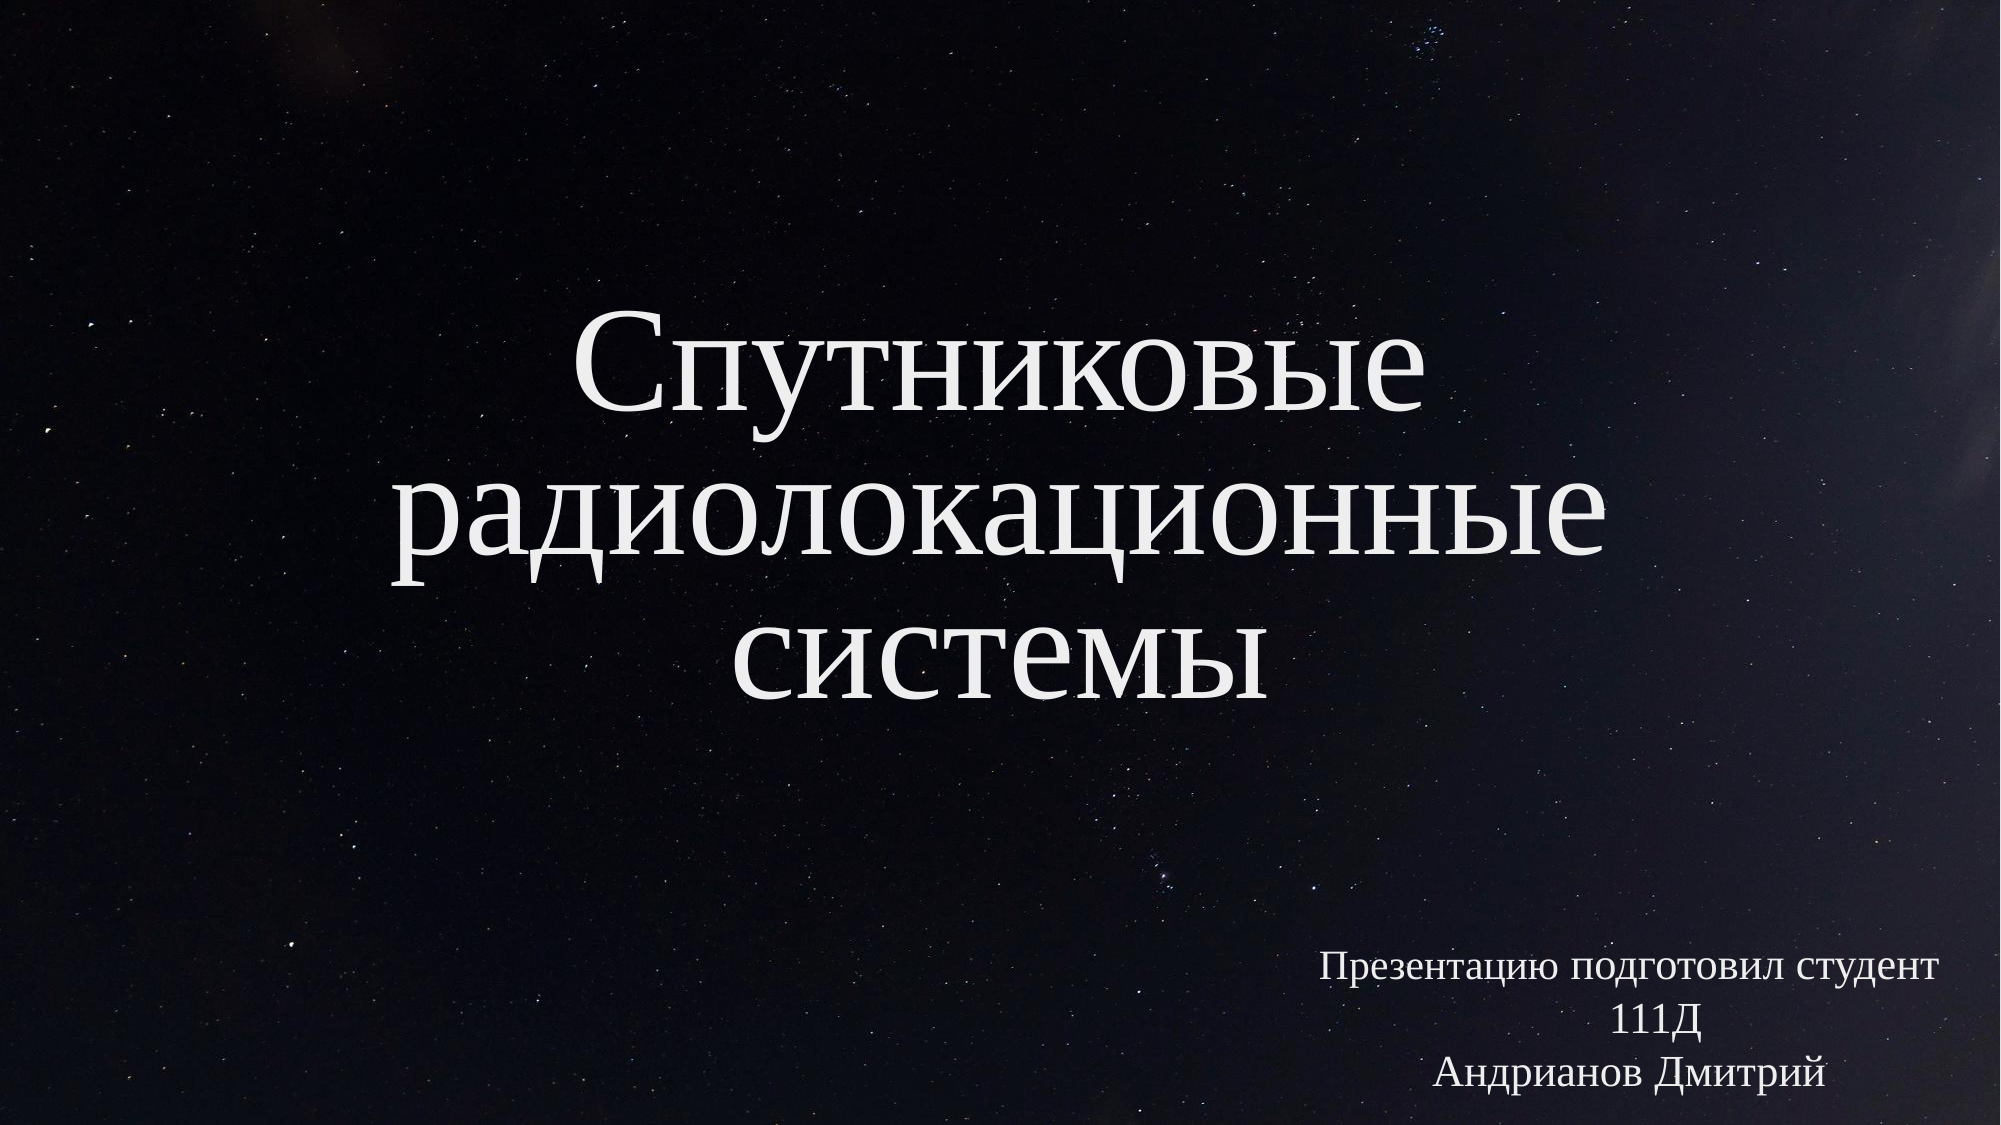

# Спутниковые радиолокационные системы
Презентацию подготовил студент 111Д
Андрианов Дмитрий